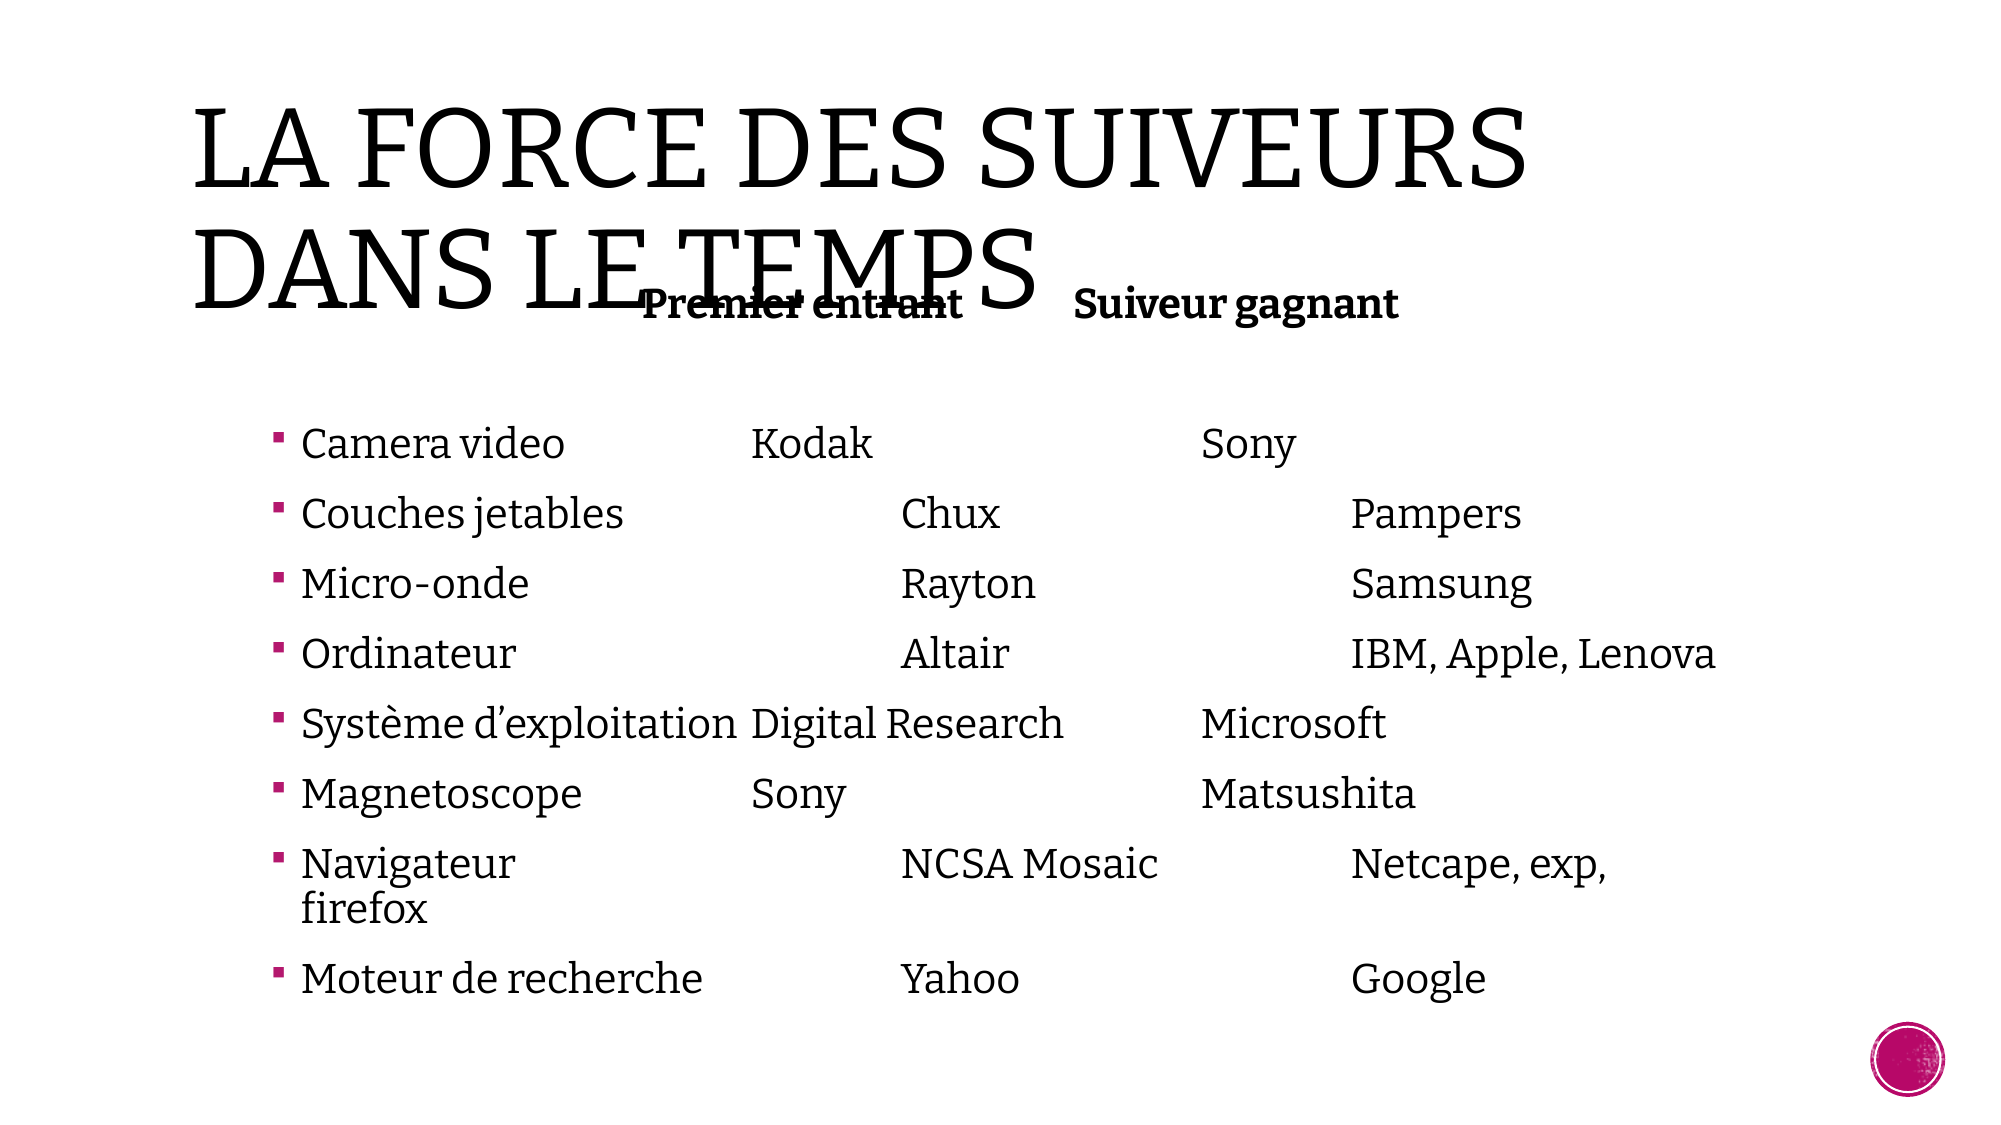

# La force des suiveurs dans le temps

                                  	     Premier entrant	   Suiveur gagnant

Camera video 		Kodak			Sony
Couches jetables		Chux			Pampers
Micro-onde			Rayton			Samsung
Ordinateur  			Altair			IBM, Apple, Lenova
Système d’exploitation	Digital Research	Microsoft
Magnetoscope		Sony			Matsushita
Navigateur 			NCSA Mosaic		Netcape, exp, firefox
Moteur de recherche		Yahoo			Google